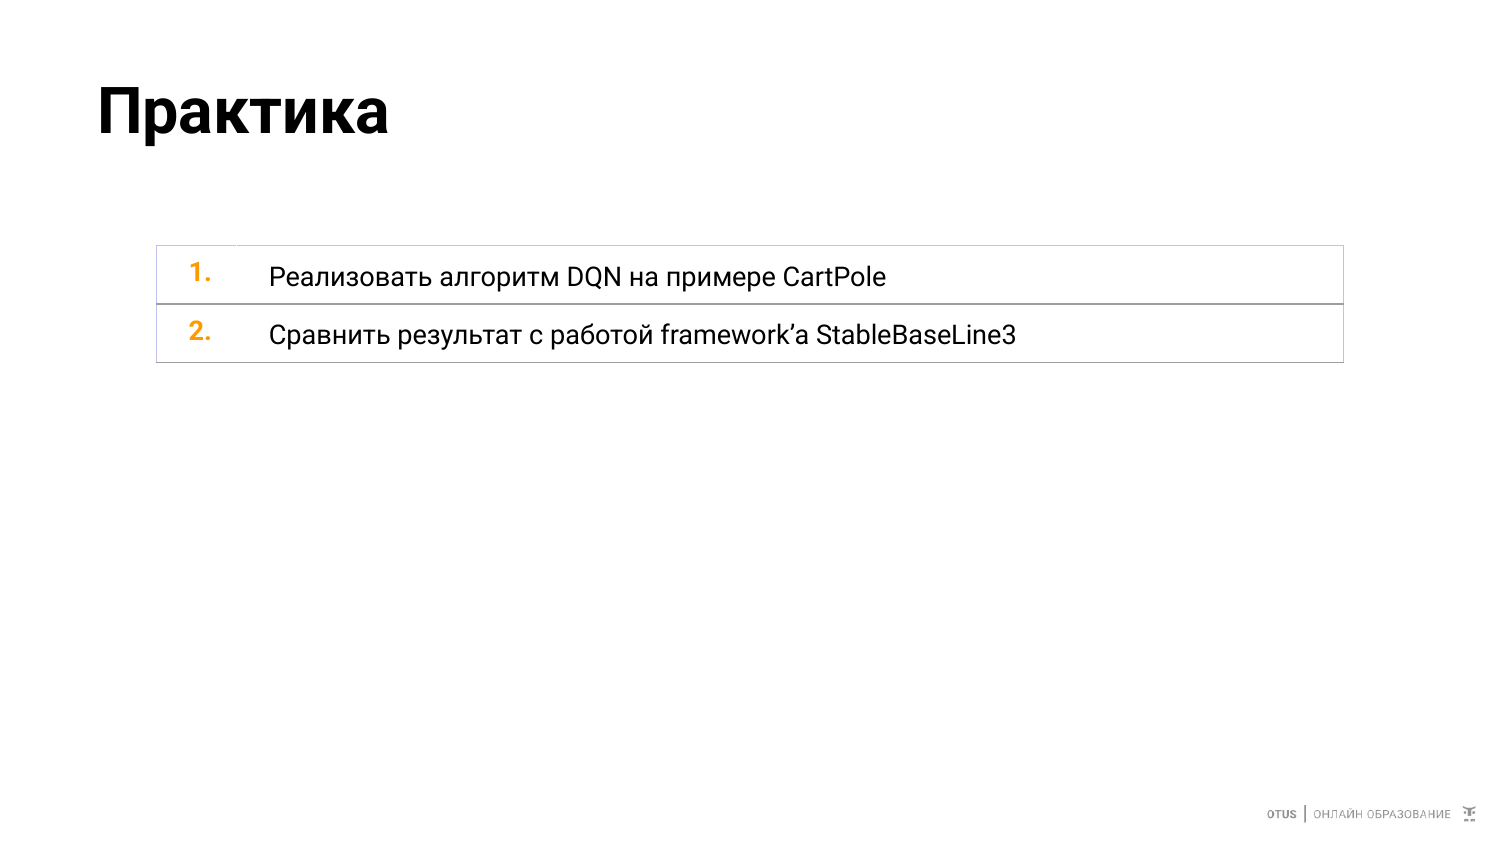

# Практика
| 1. | Реализовать алгоритм DQN на примере CartPole |
| --- | --- |
| 2. | Сравнить результат с работой framework’a StableBaseLine3 |